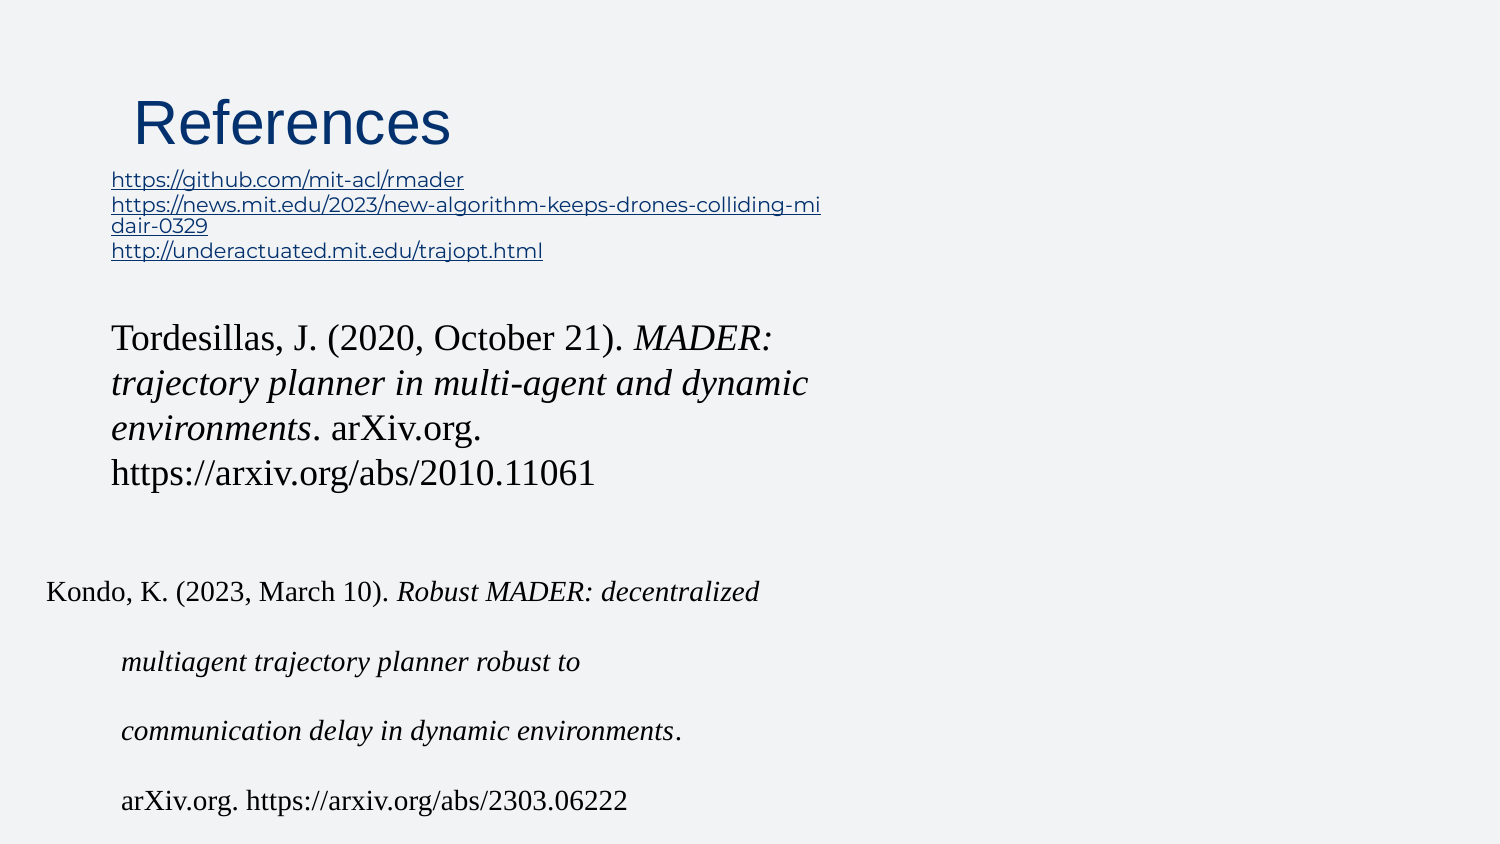

# References
https://github.com/mit-acl/rmader
https://news.mit.edu/2023/new-algorithm-keeps-drones-colliding-midair-0329
http://underactuated.mit.edu/trajopt.html

Tordesillas, J. (2020, October 21). MADER: trajectory planner in multi-agent and dynamic environments. arXiv.org. https://arxiv.org/abs/2010.11061

Kondo, K. (2023, March 10). Robust MADER: decentralized multiagent trajectory planner robust to communication delay in dynamic environments. arXiv.org. https://arxiv.org/abs/2303.06222